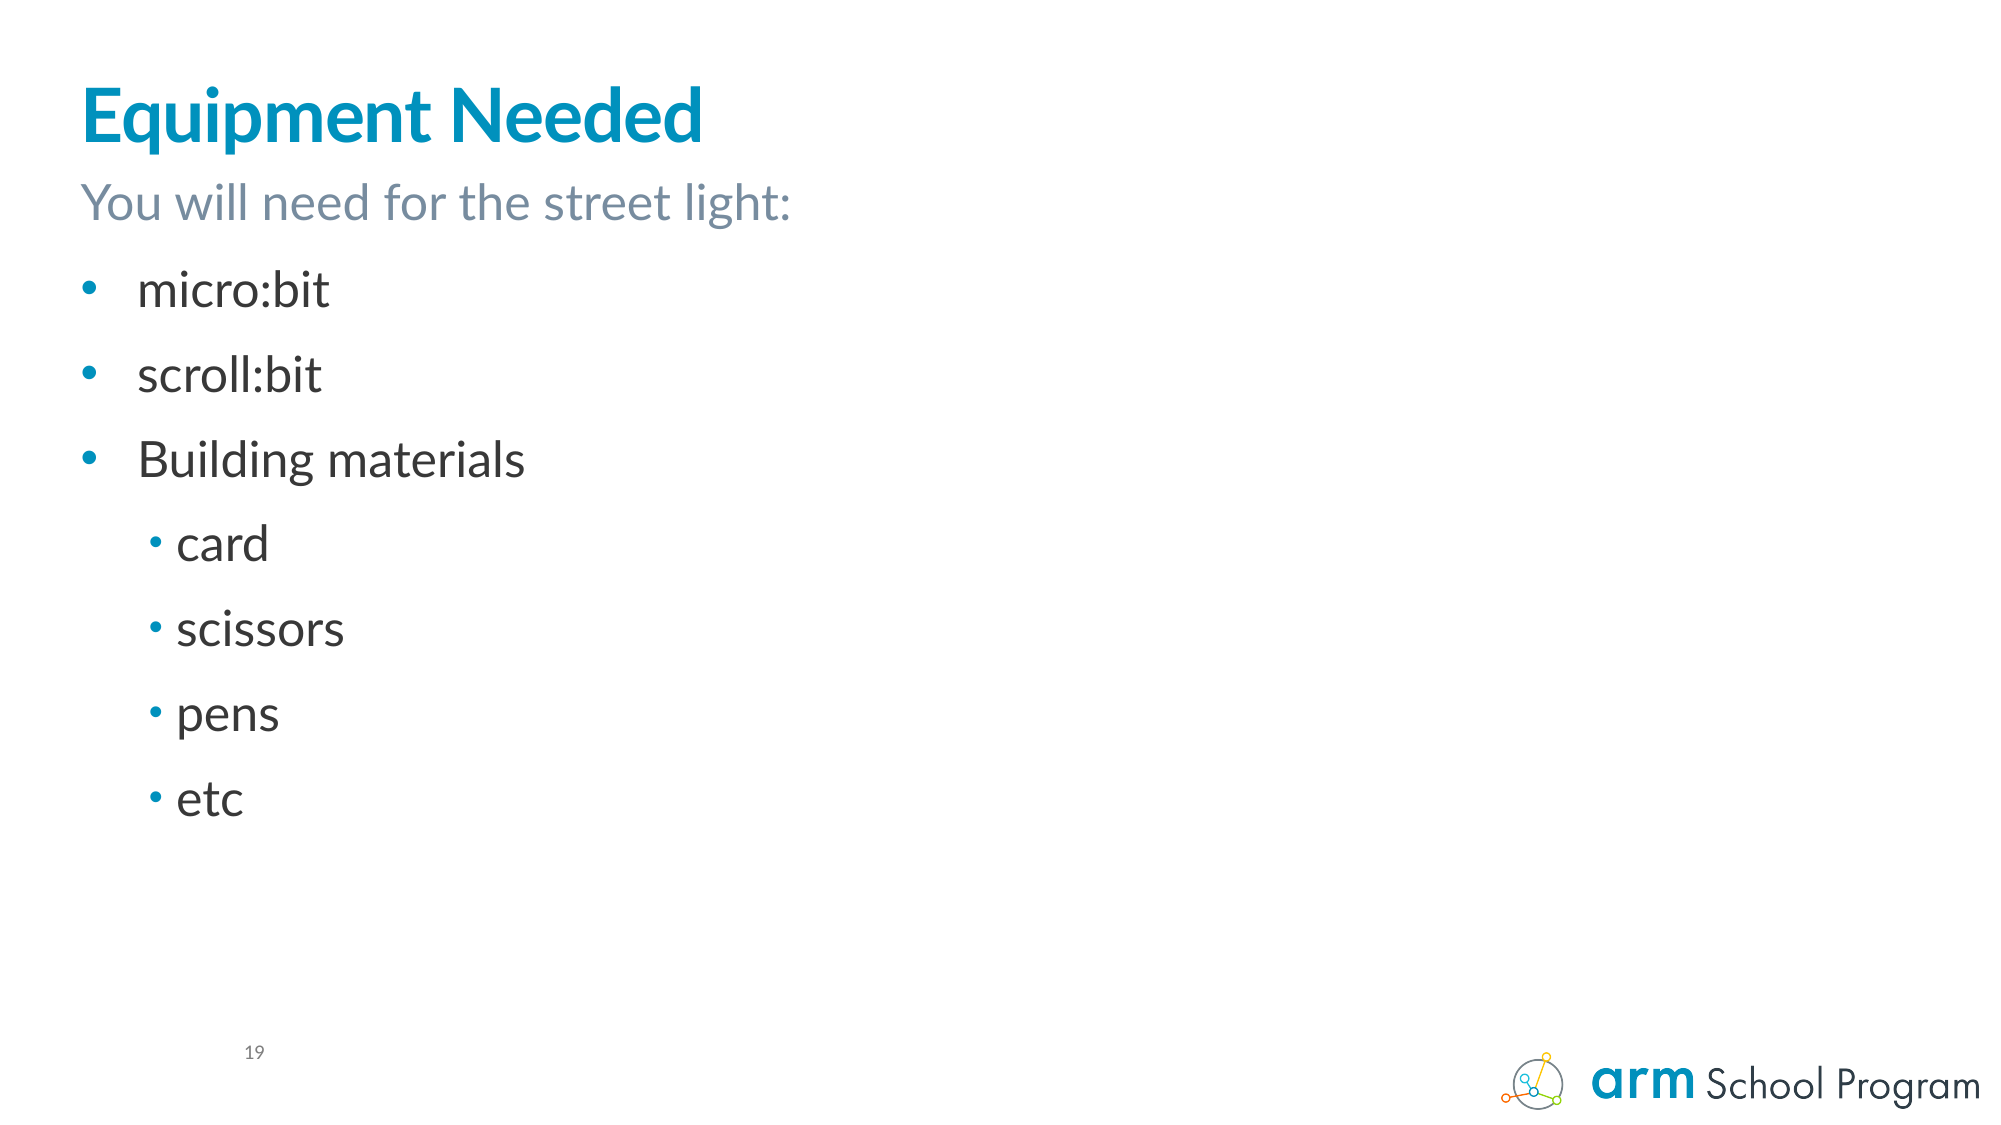

# Equipment Needed
You will need for the street light:
micro:bit
scroll:bit
Building materials
card
scissors
pens
etc